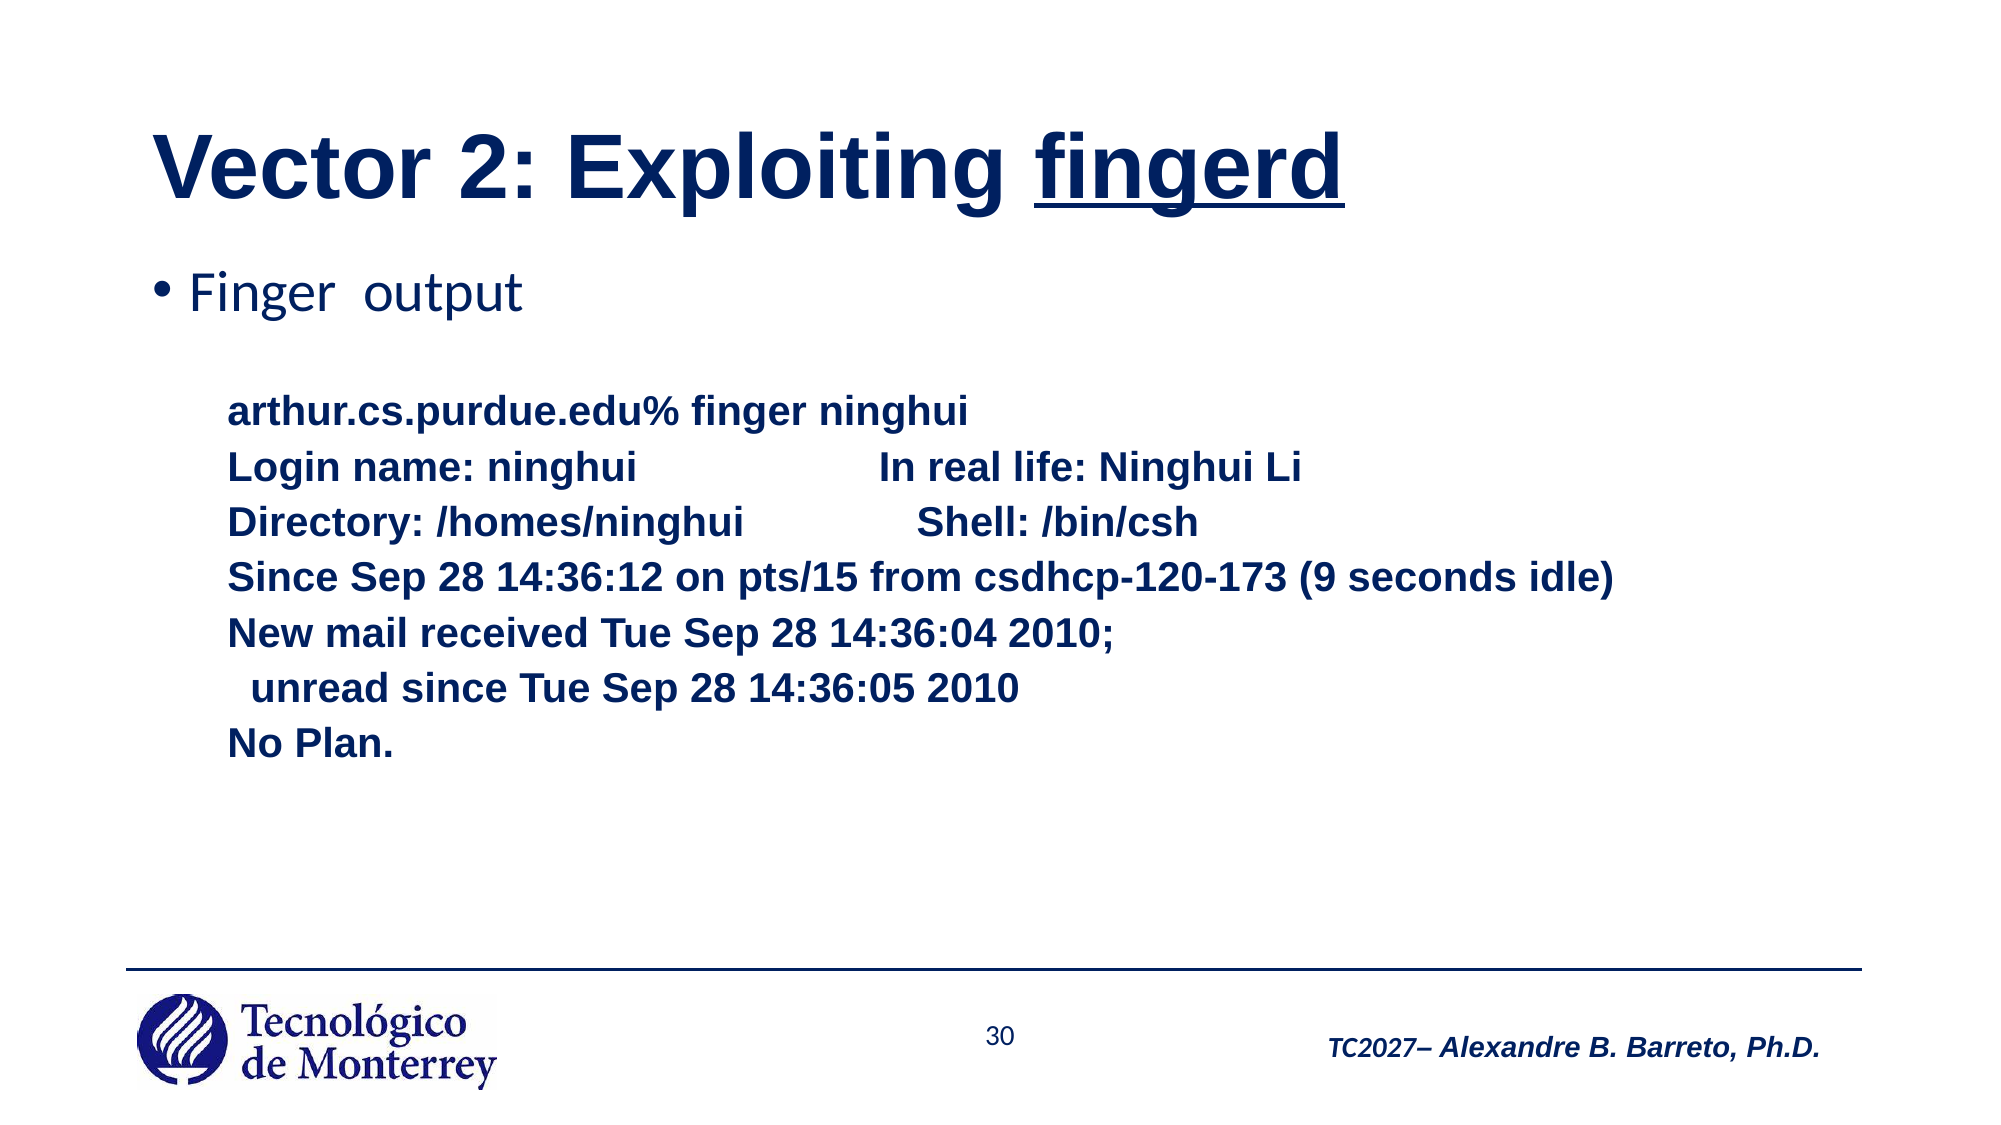

# Vector 2: Exploiting fingerd
Finger  output

arthur.cs.purdue.edu% finger ninghui
Login name: ninghui                     In real life: Ninghui Li
Directory: /homes/ninghui               Shell: /bin/csh
Since Sep 28 14:36:12 on pts/15 from csdhcp-120-173 (9 seconds idle)
New mail received Tue Sep 28 14:36:04 2010;
  unread since Tue Sep 28 14:36:05 2010
No Plan.